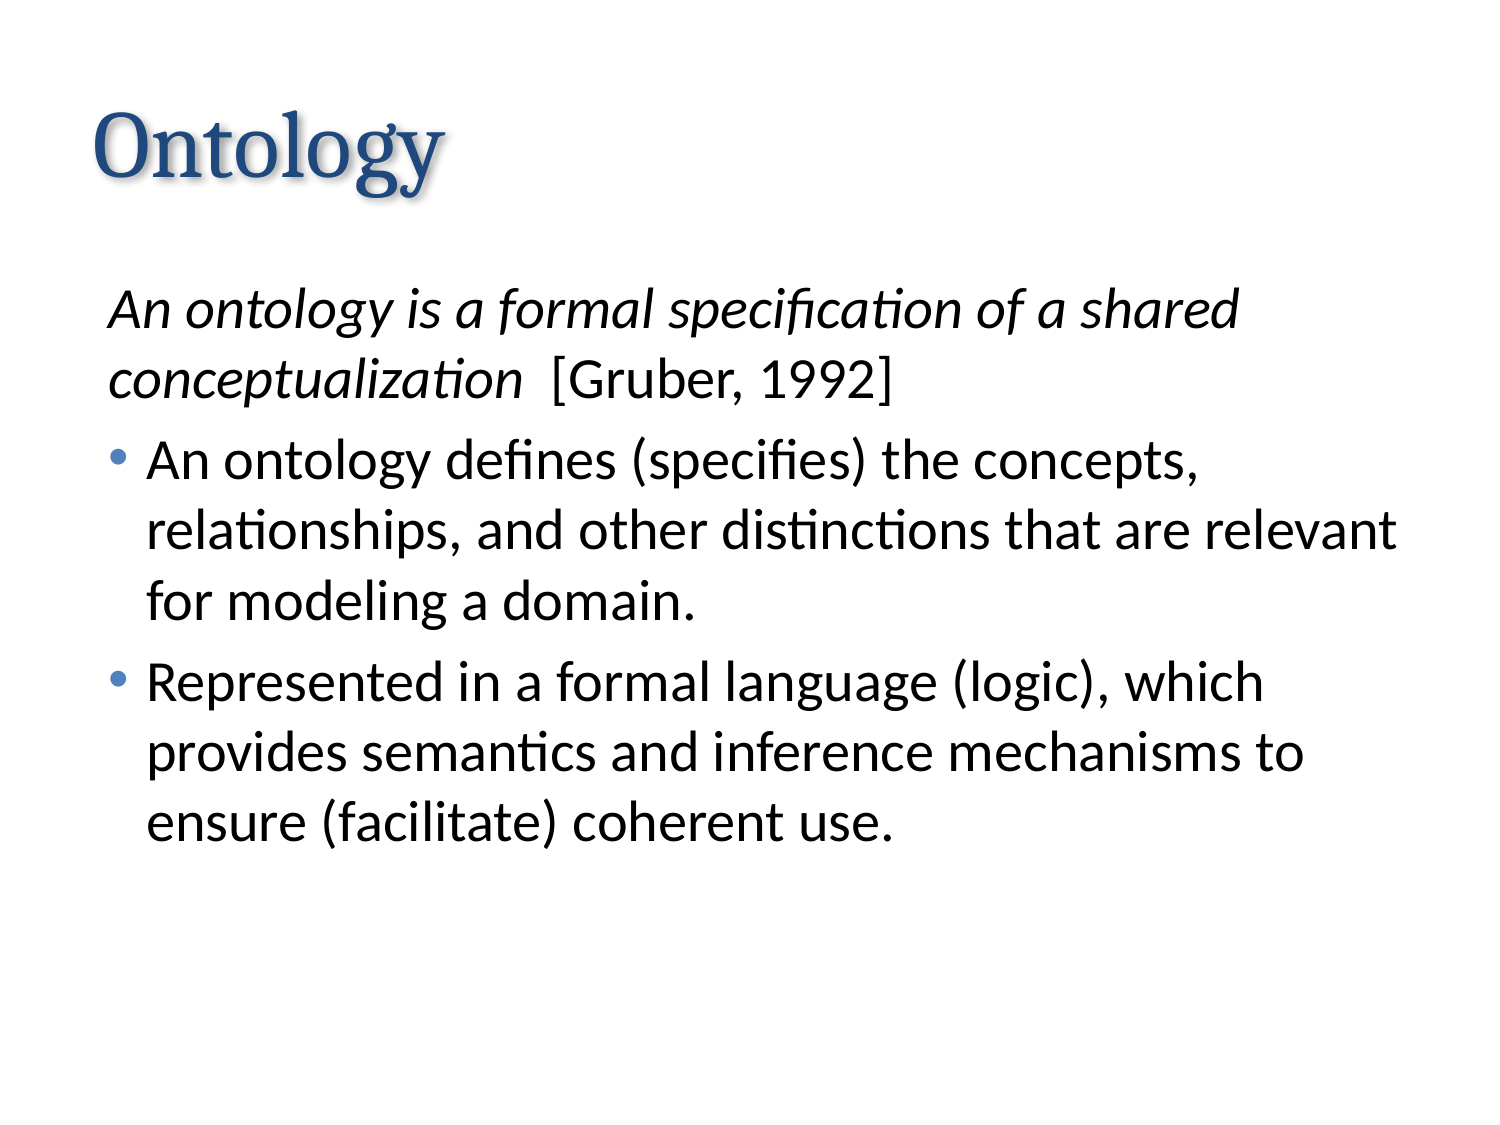

# Ontology
An ontology is a formal specification of a shared conceptualization  [Gruber, 1992]
An ontology defines (specifies) the concepts, relationships, and other distinctions that are relevant for modeling a domain.
Represented in a formal language (logic), which provides semantics and inference mechanisms to ensure (facilitate) coherent use.